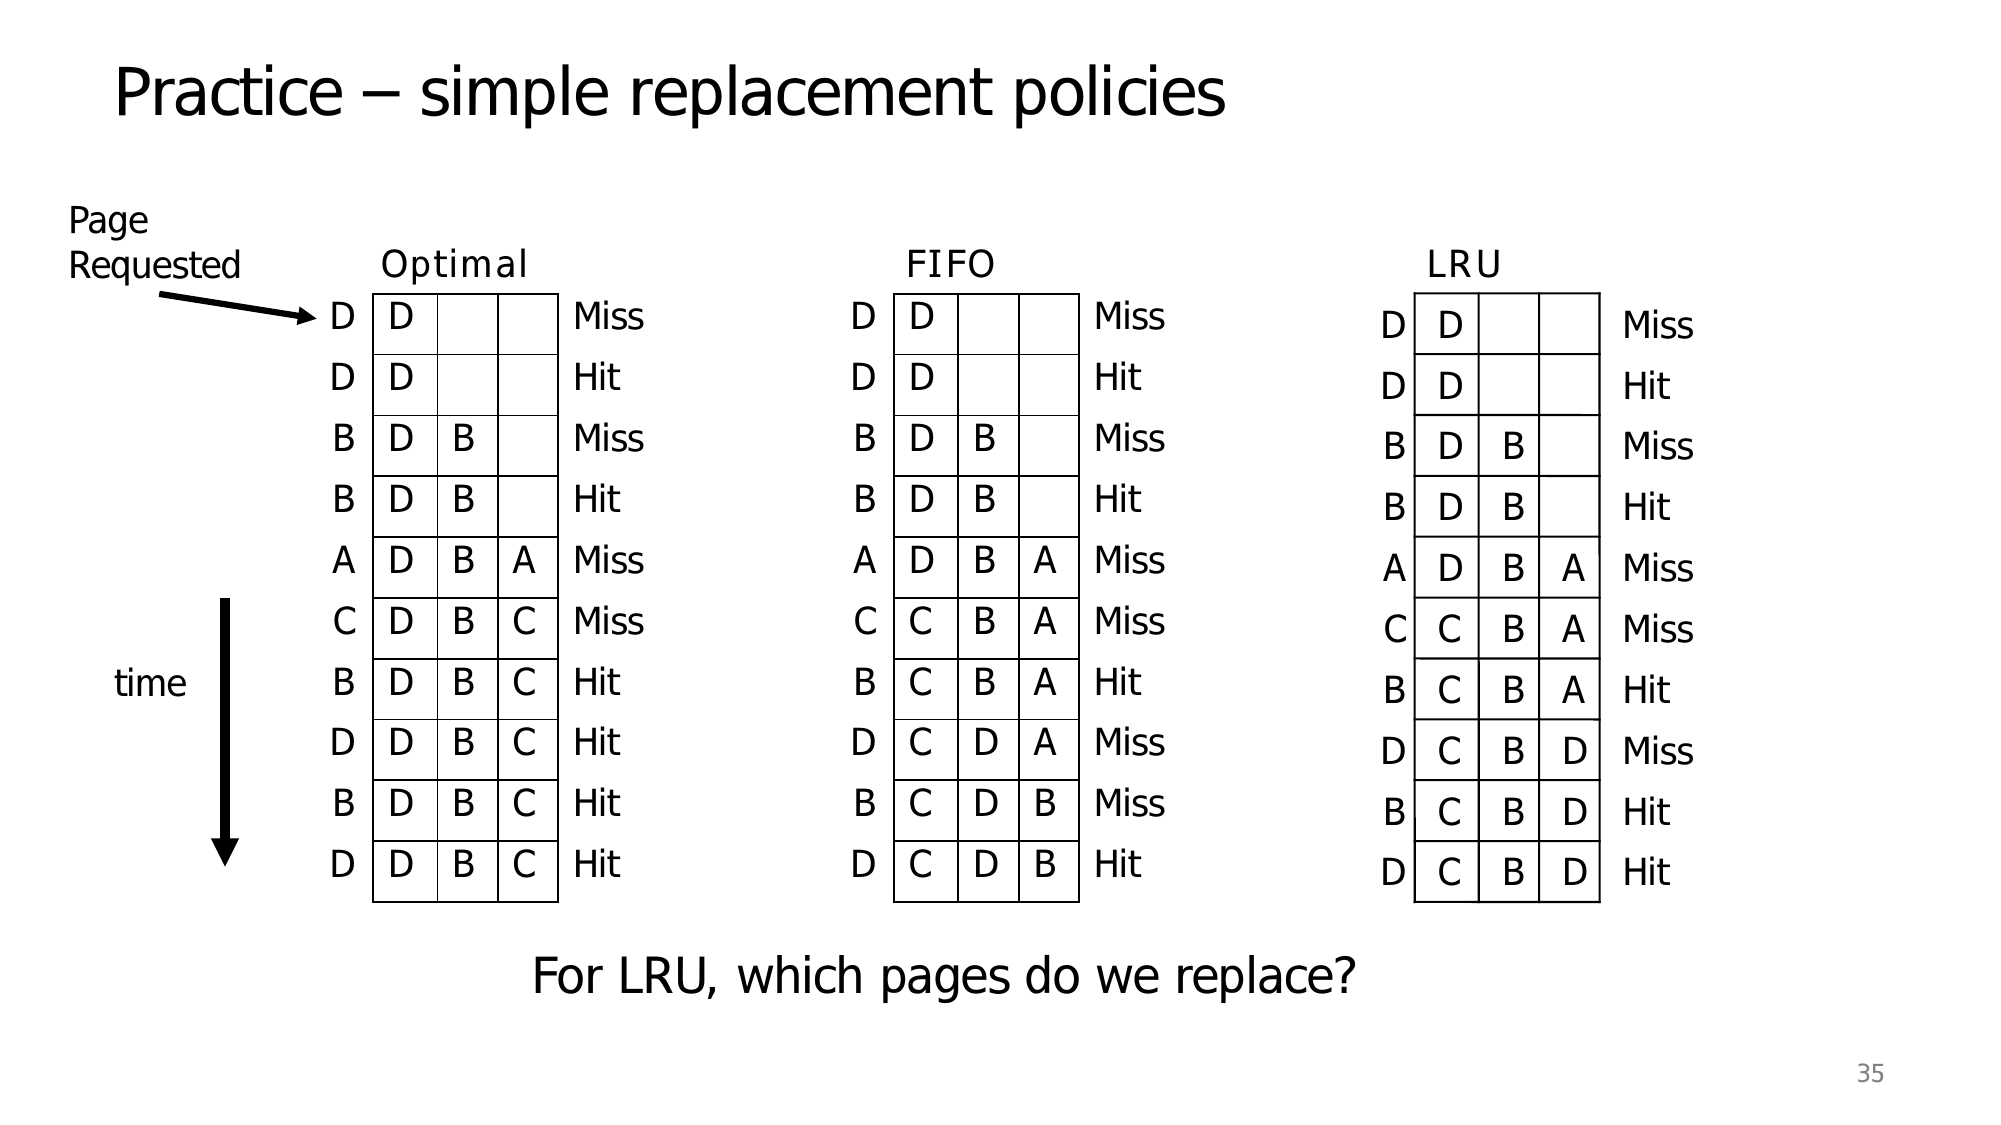

# Practice – simple replacement policies
Page Requested
LRU
Optimal
FIFO

| D | D |  |  | Miss |
| --- | --- | --- | --- | --- |
| D | D |  |  | Hit |
| B | D | B |  | Miss |
| B | D | B |  | Hit |
| A | D | B | A | Miss |
| C | D | B | C | Miss |
| B | D | B | C | Hit |
| D | D | B | C | Hit |
| B | D | B | C | Hit |
| D | D | B | C | Hit |
| D | D |  |  | Miss |
| --- | --- | --- | --- | --- |
| D | D |  |  | Hit |
| B | D | B |  | Miss |
| B | D | B |  | Hit |
| A | D | B | A | Miss |
| C | C | B | A | Miss |
| B | C | B | A | Hit |
| D | C | D | A | Miss |
| B | C | D | B | Miss |
| D | C | D | B | Hit |
D
D
Miss

D
D
Hit

B
D
B
Miss

B
D
B
Hit

A
D
B
A
Miss

C
C
B
A
Miss
time

B
C
B
A
Hit

D
C
B
D
Miss

B
C
B
D
Hit

D
C
B
D
Hit

For LRU, which pages do we replace?
35